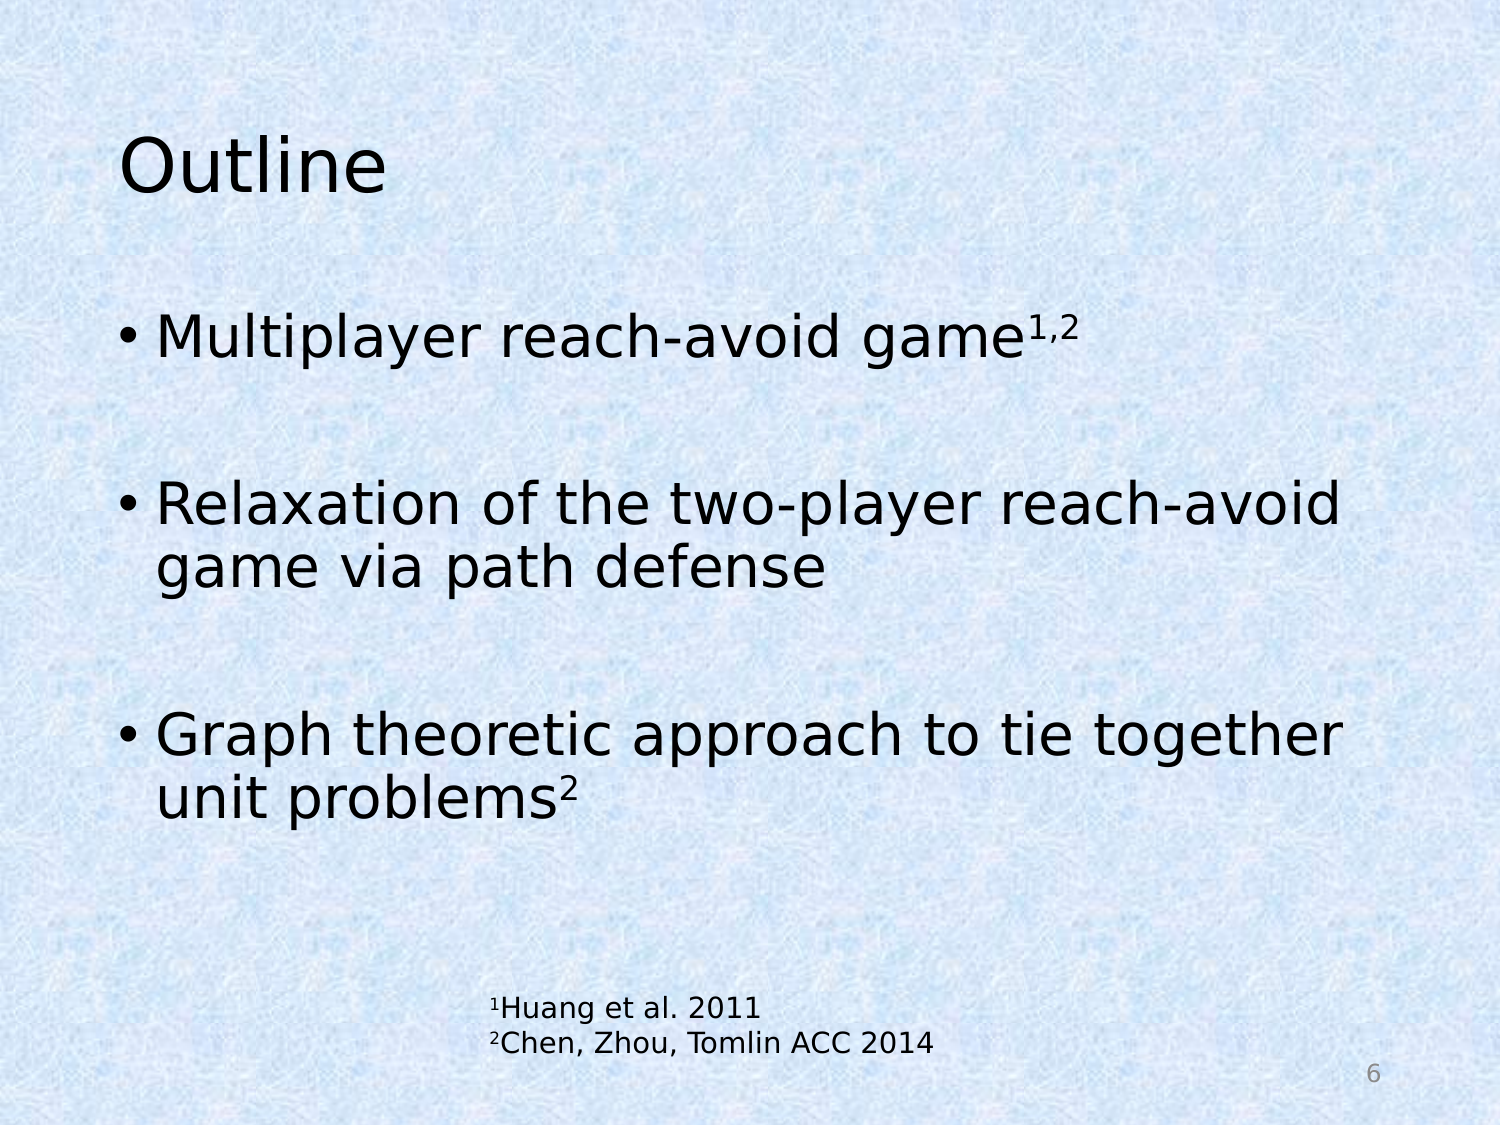

# Outline
Multiplayer reach-avoid game1,2

Relaxation of the two-player reach-avoid game via path defense

Graph theoretic approach to tie together unit problems2
1Huang et al. 2011
2Chen, Zhou, Tomlin ACC 2014
6